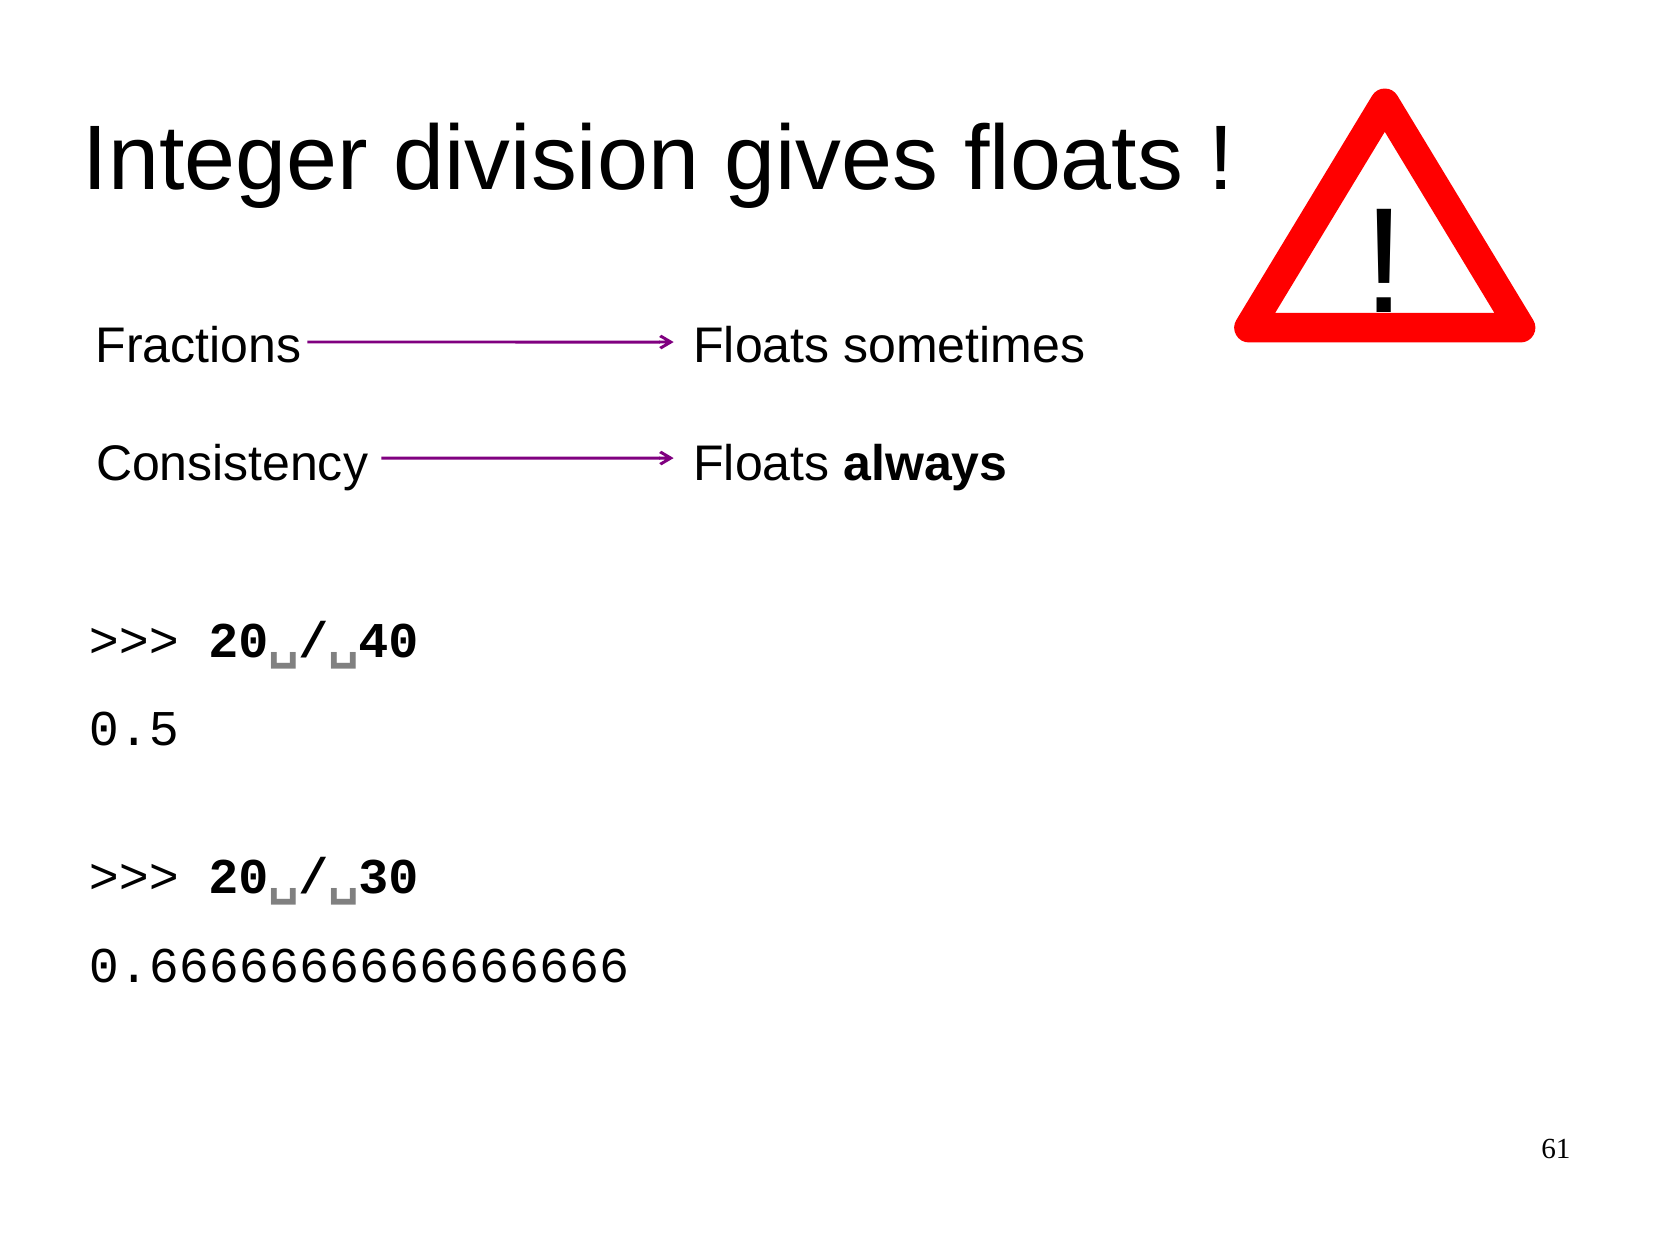

Integer division gives floats !
!
Fractions
 Floats sometimes
Consistency
 Floats always
>>>
20␣/␣40
0.5
>>>
20␣/␣30
0.6666666666666666
61